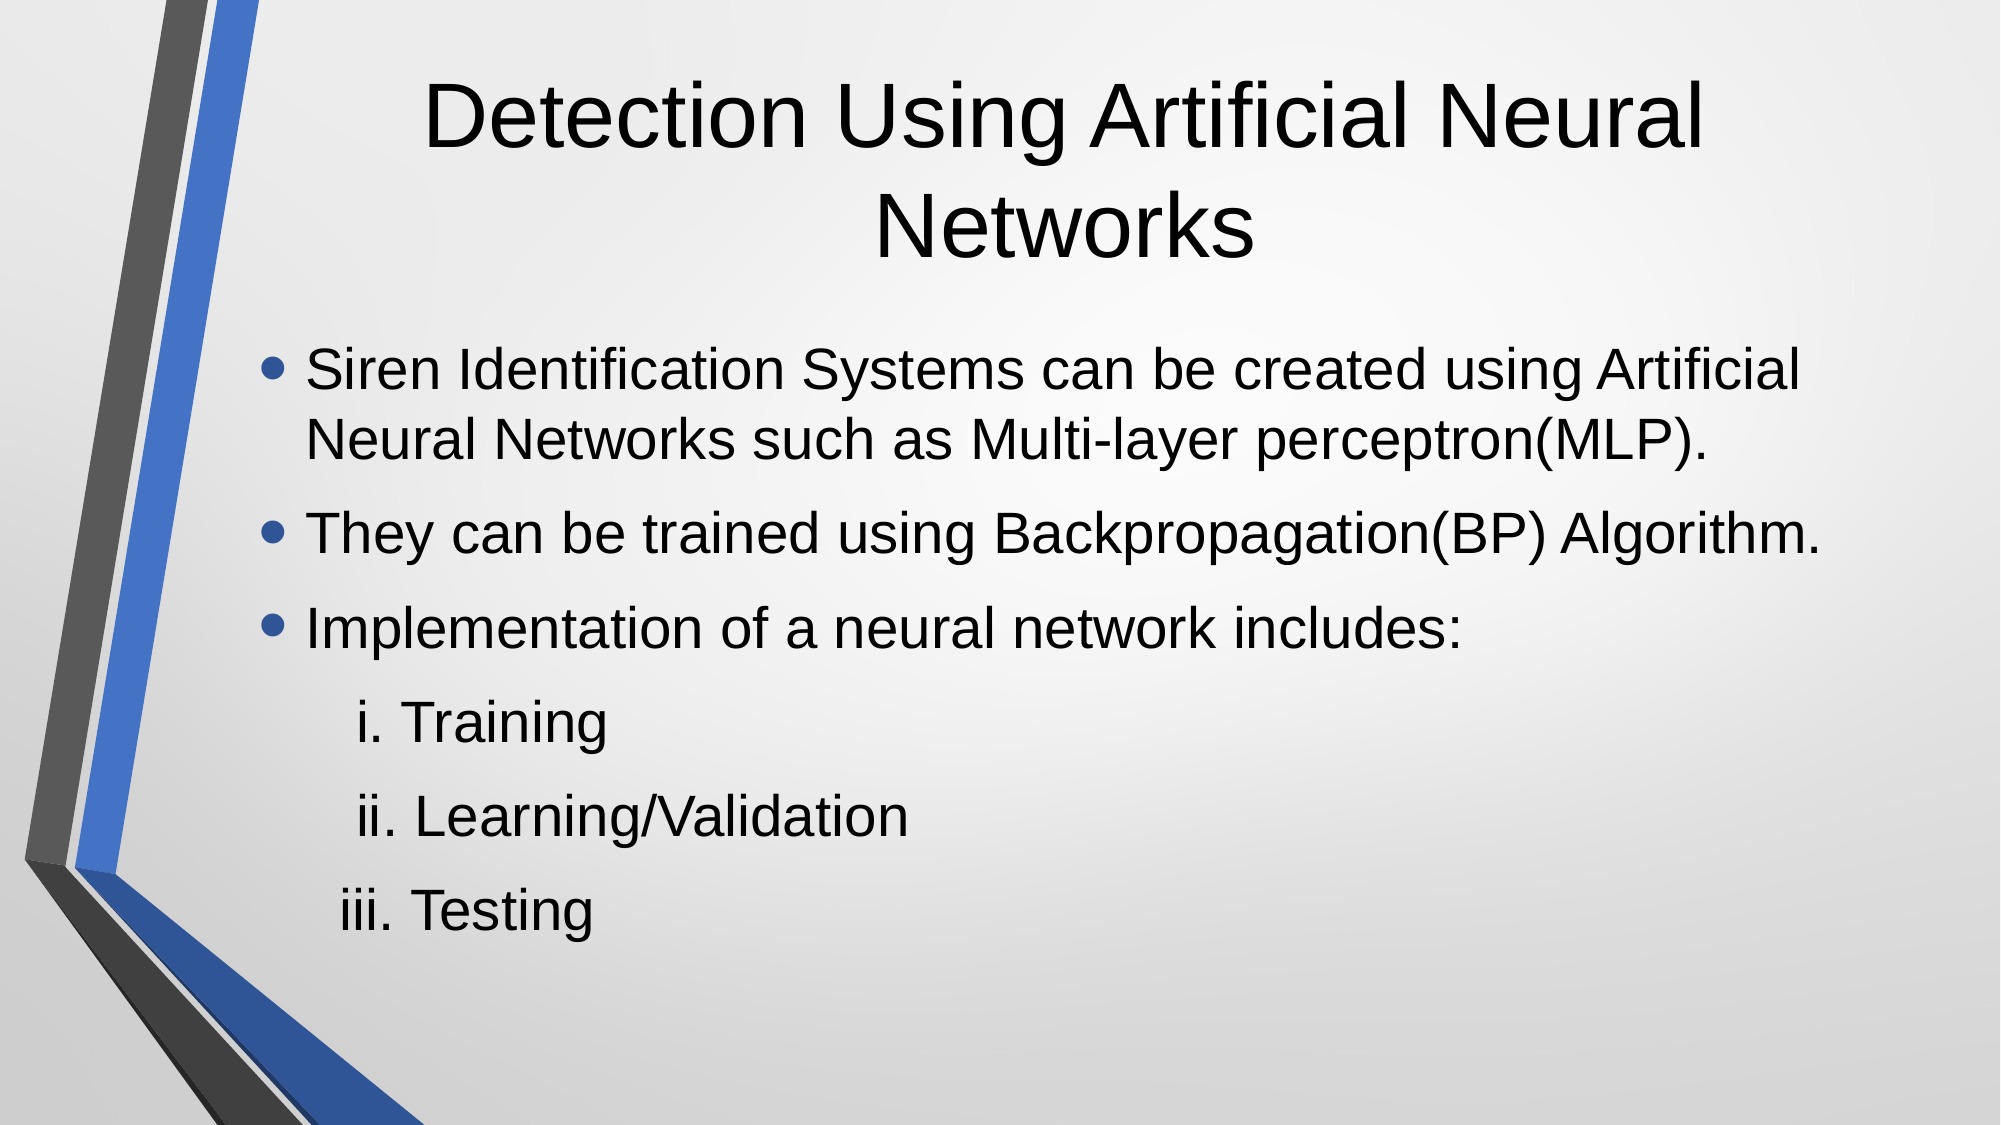

# Detection Using Artificial Neural Networks
Siren Identification Systems can be created using Artificial Neural Networks such as Multi-layer perceptron(MLP).
They can be trained using Backpropagation(BP) Algorithm.
Implementation of a neural network includes:
      i. Training
      ii. Learning/Validation
     iii. Testing